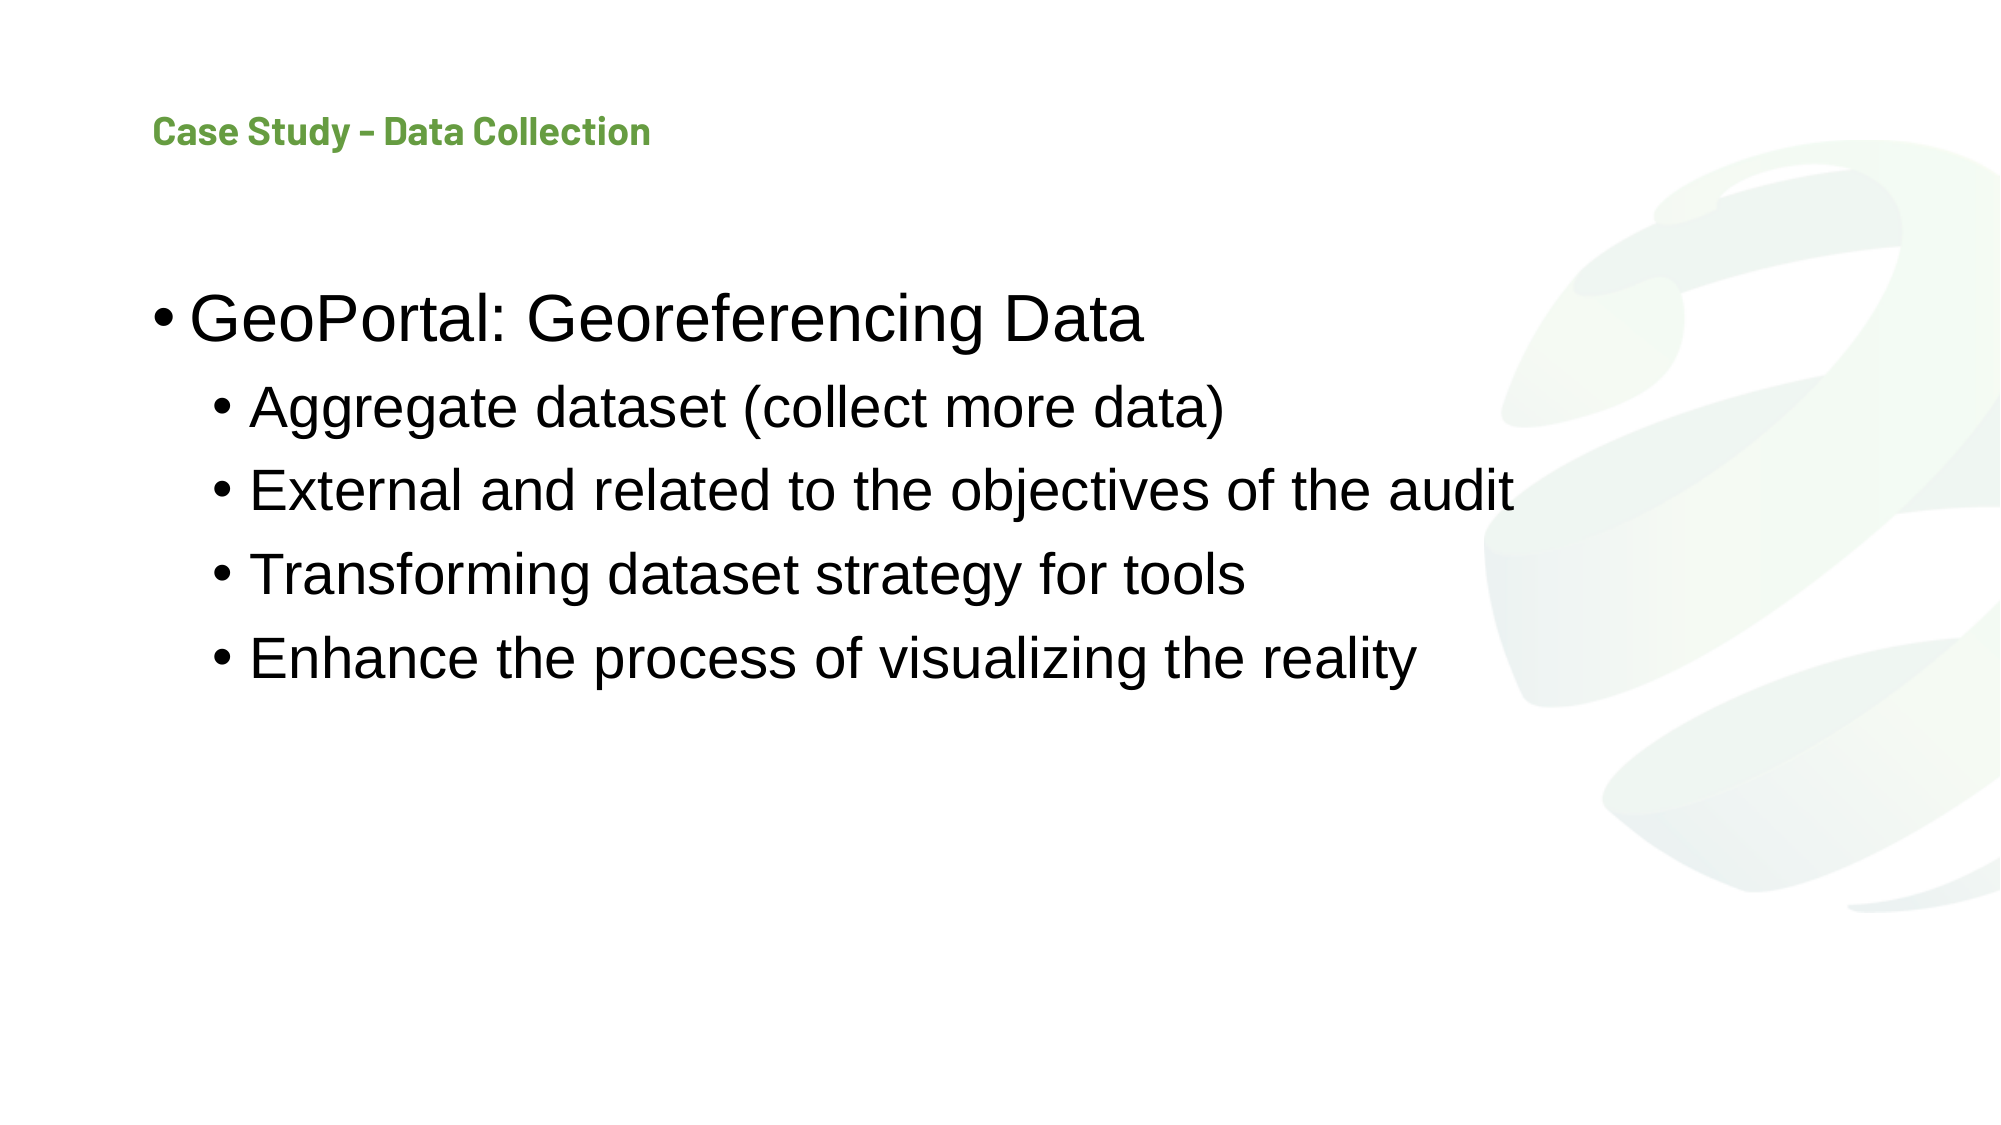

# Case Study - Data Collection
GeoPortal: Georeferencing Data
Aggregate dataset (collect more data)
External and related to the objectives of the audit
Transforming dataset strategy for tools
Enhance the process of visualizing the reality